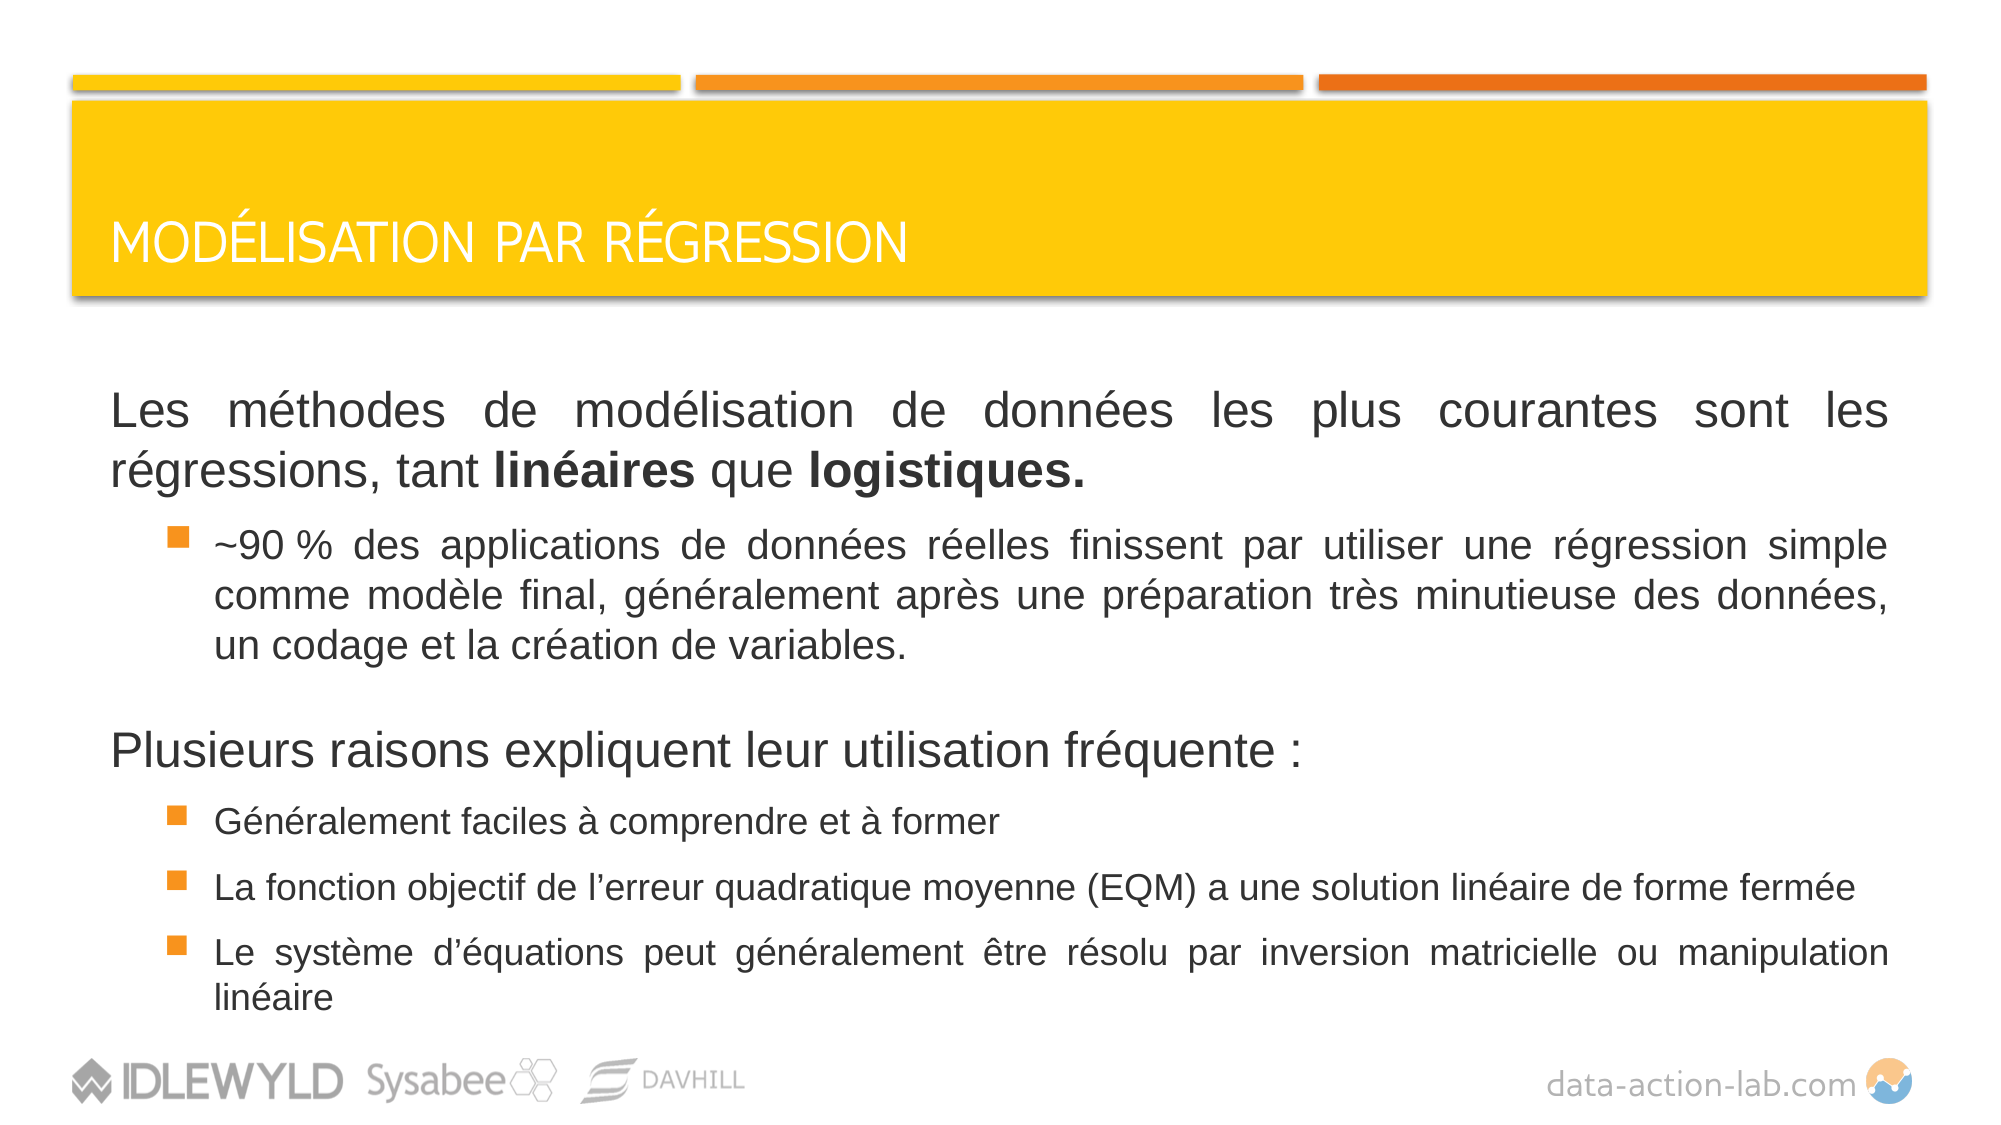

# Modélisation par régression
Les méthodes de modélisation de données les plus courantes sont les régressions, tant linéaires que logistiques.
~90 % des applications de données réelles finissent par utiliser une régression simple comme modèle final, généralement après une préparation très minutieuse des données, un codage et la création de variables.

Plusieurs raisons expliquent leur utilisation fréquente :
Généralement faciles à comprendre et à former
La fonction objectif de l’erreur quadratique moyenne (EQM) a une solution linéaire de forme fermée
Le système d’équations peut généralement être résolu par inversion matricielle ou manipulation linéaire